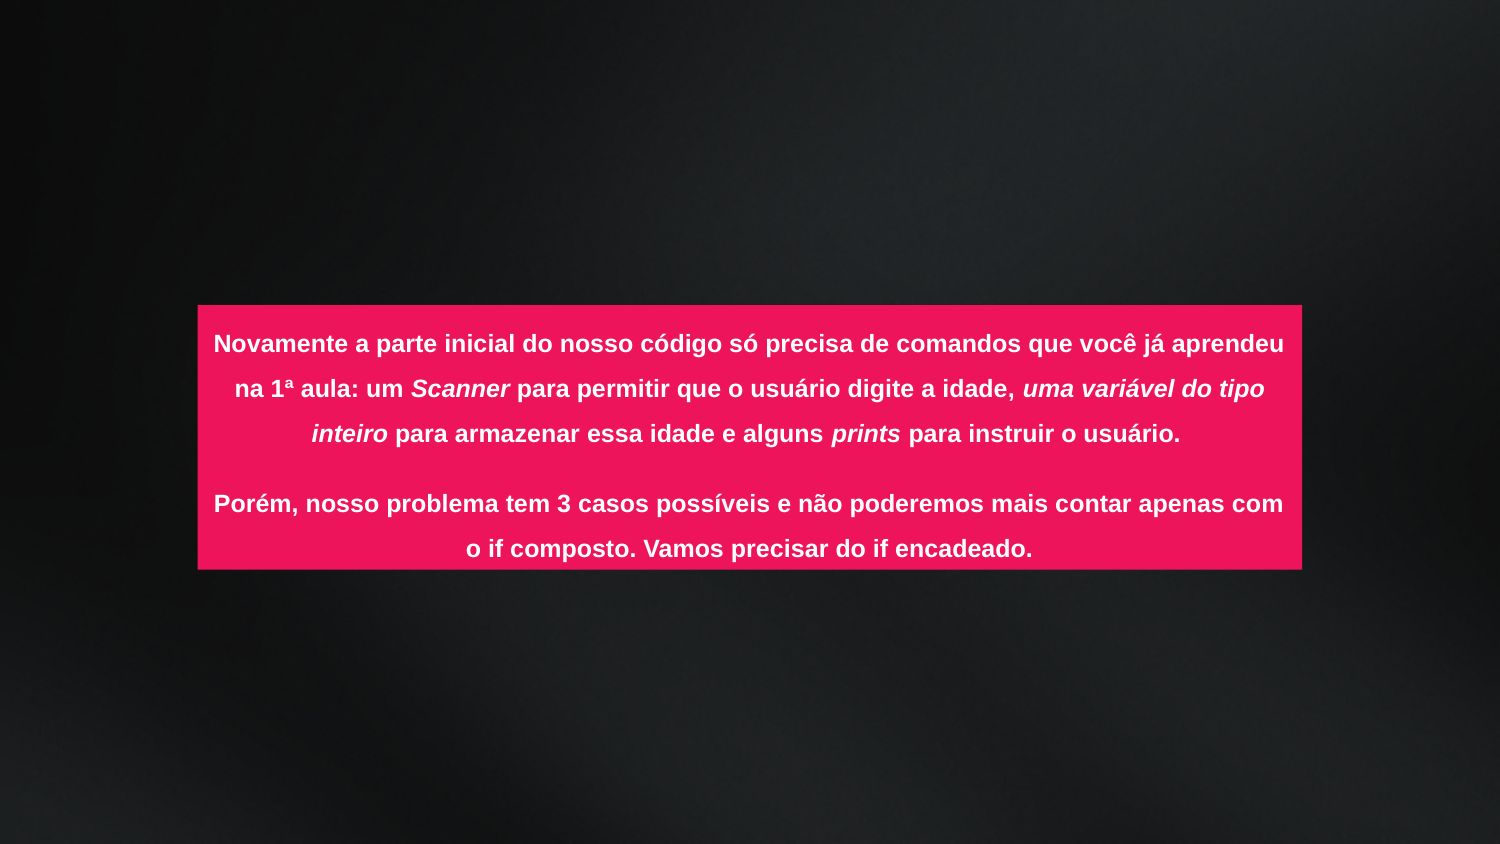

Novamente a parte inicial do nosso código só precisa de comandos que você já aprendeu na 1ª aula: um Scanner para permitir que o usuário digite a idade, uma variável do tipo inteiro para armazenar essa idade e alguns prints para instruir o usuário.
Porém, nosso problema tem 3 casos possíveis e não poderemos mais contar apenas com o if composto. Vamos precisar do if encadeado.